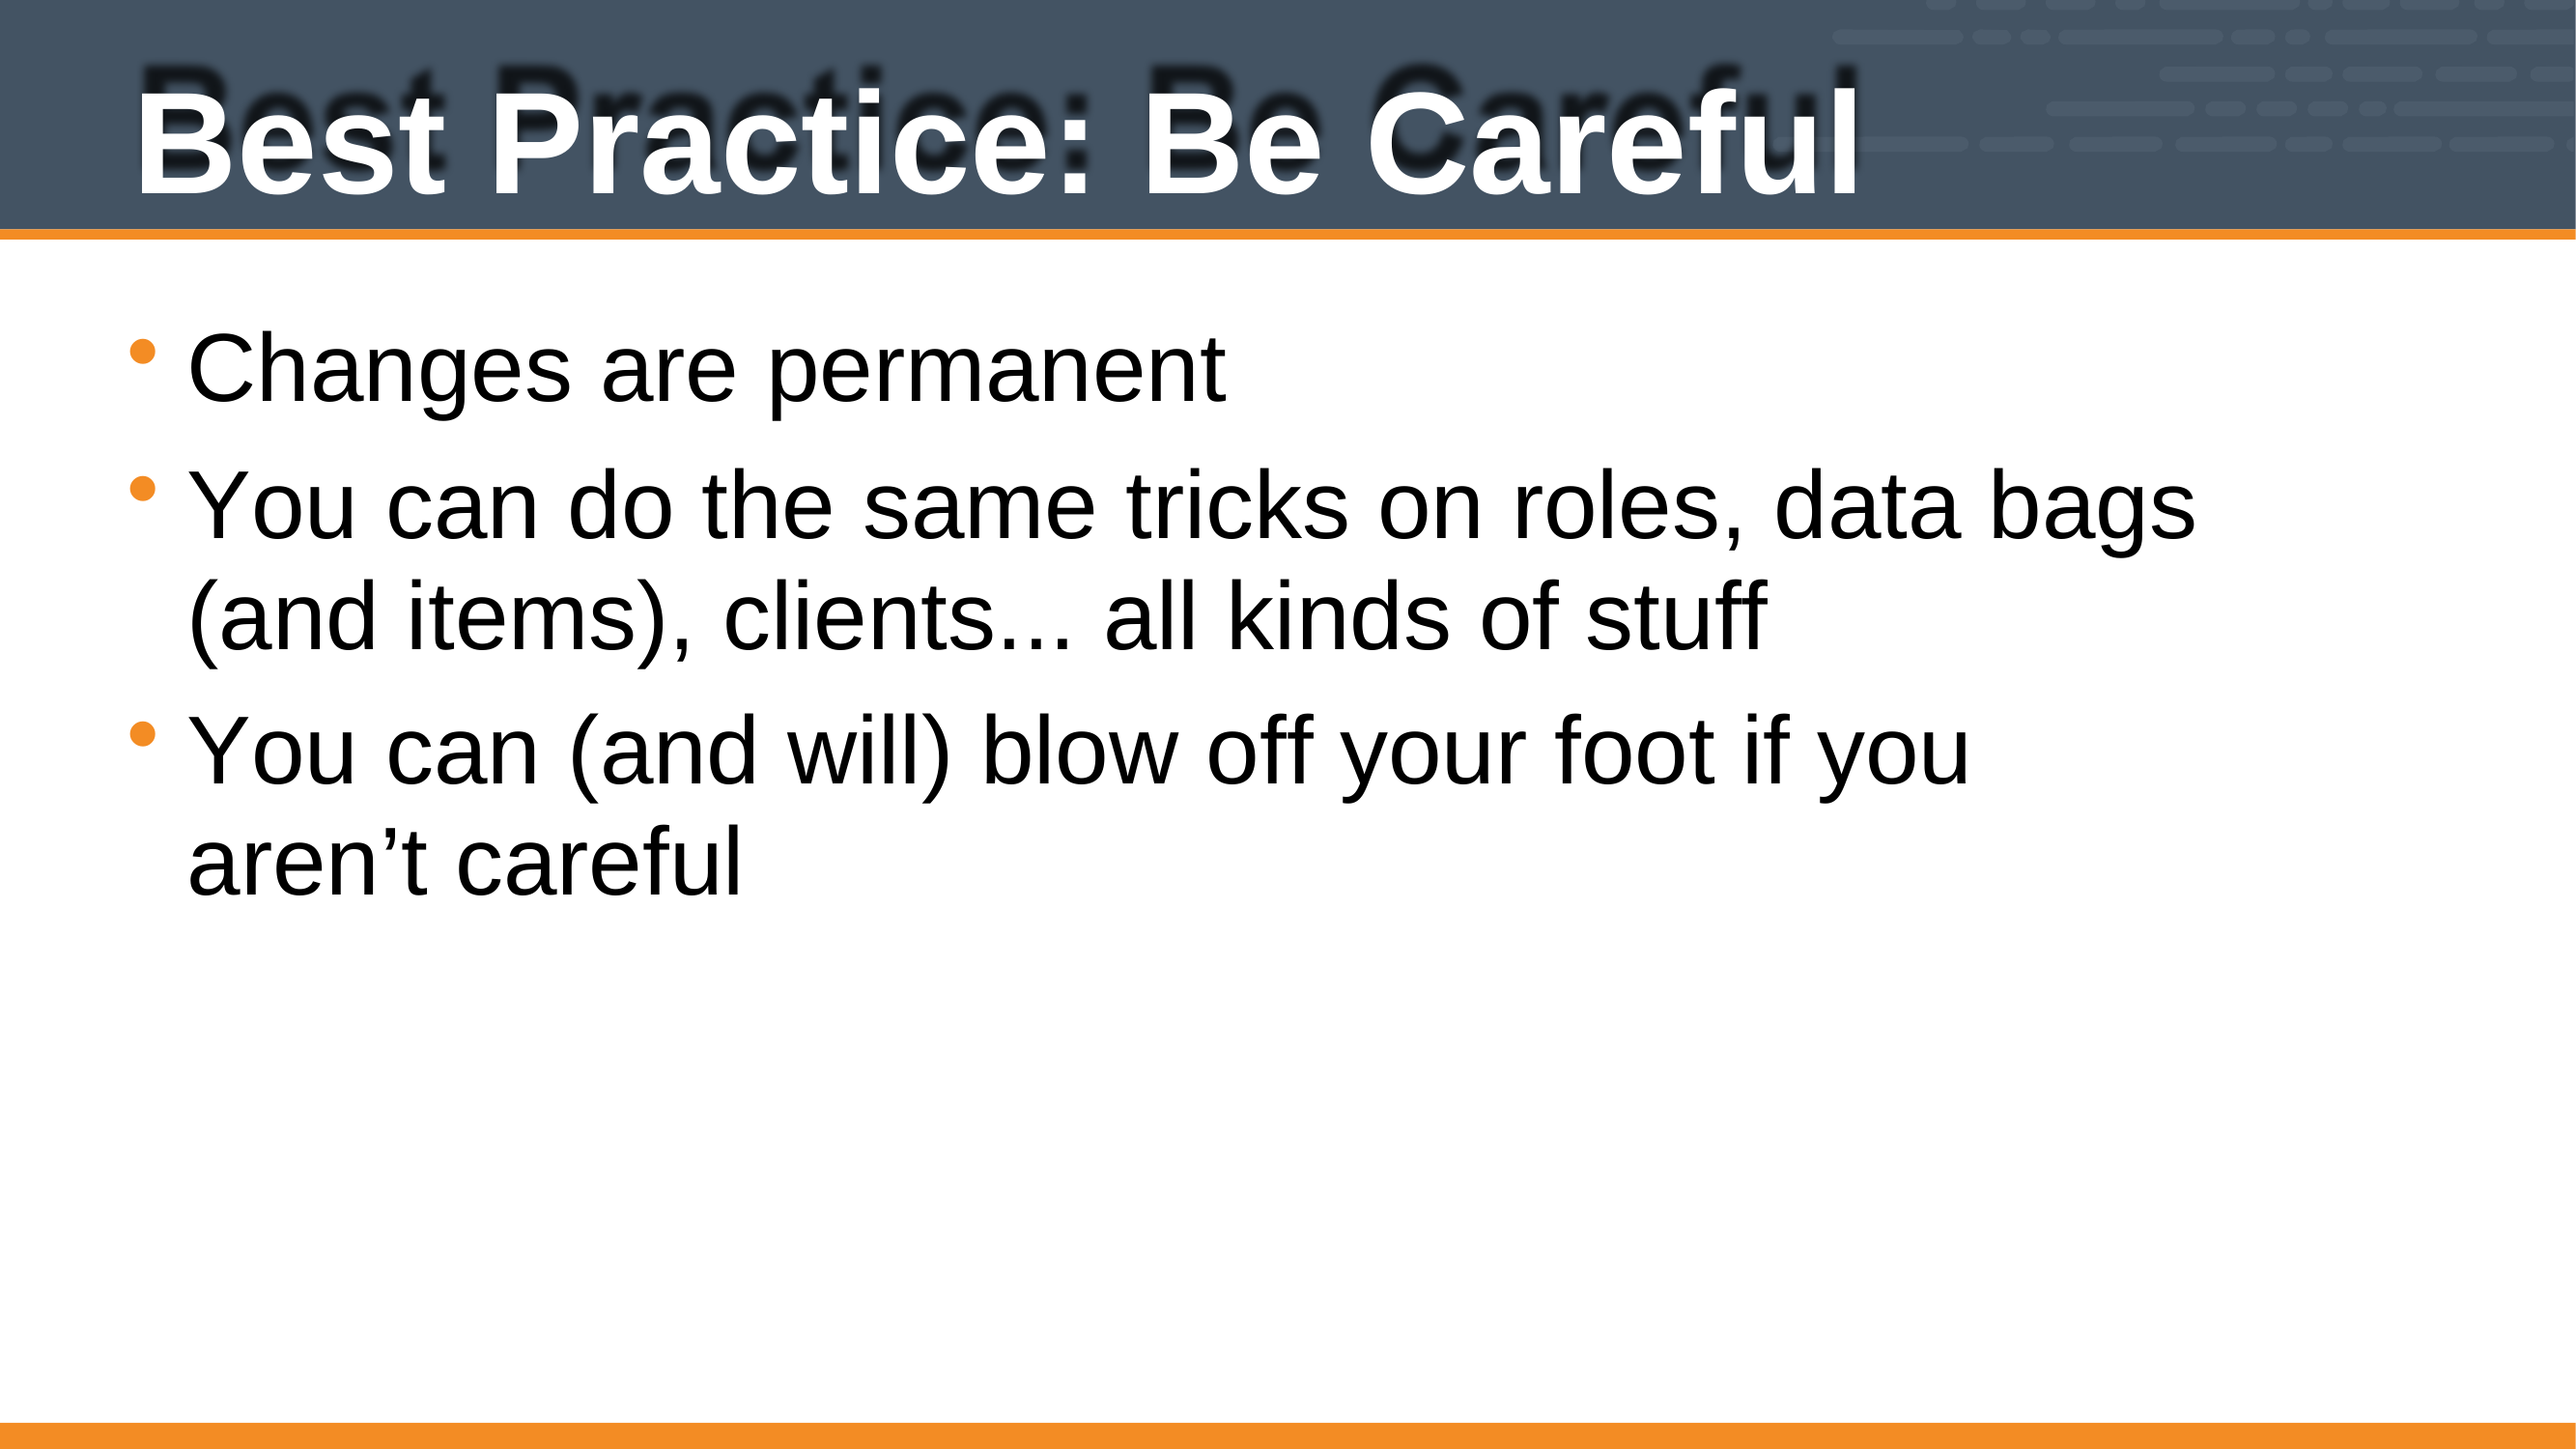

# Best Practice: Be Careful

Changes are permanent
You can do the same tricks on roles, data bags (and items), clients... all kinds of stuff
You can (and will) blow off your foot if you aren’t careful